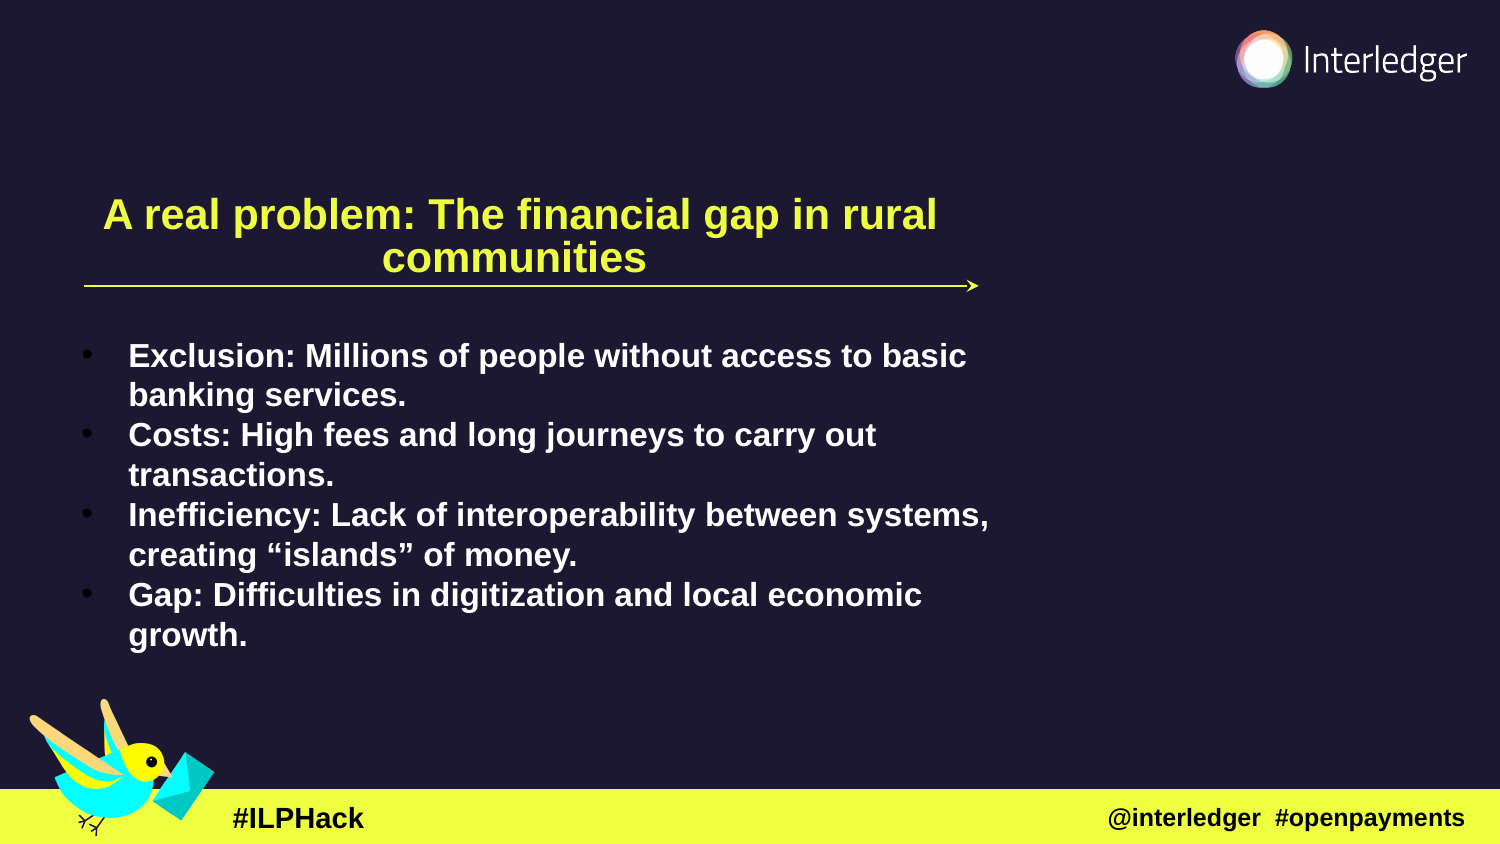

A real problem: The financial gap in rural communities
Exclusion: Millions of people without access to basic banking services.
Costs: High fees and long journeys to carry out transactions.
Inefficiency: Lack of interoperability between systems, creating “islands” of money.
Gap: Difficulties in digitization and local economic growth.